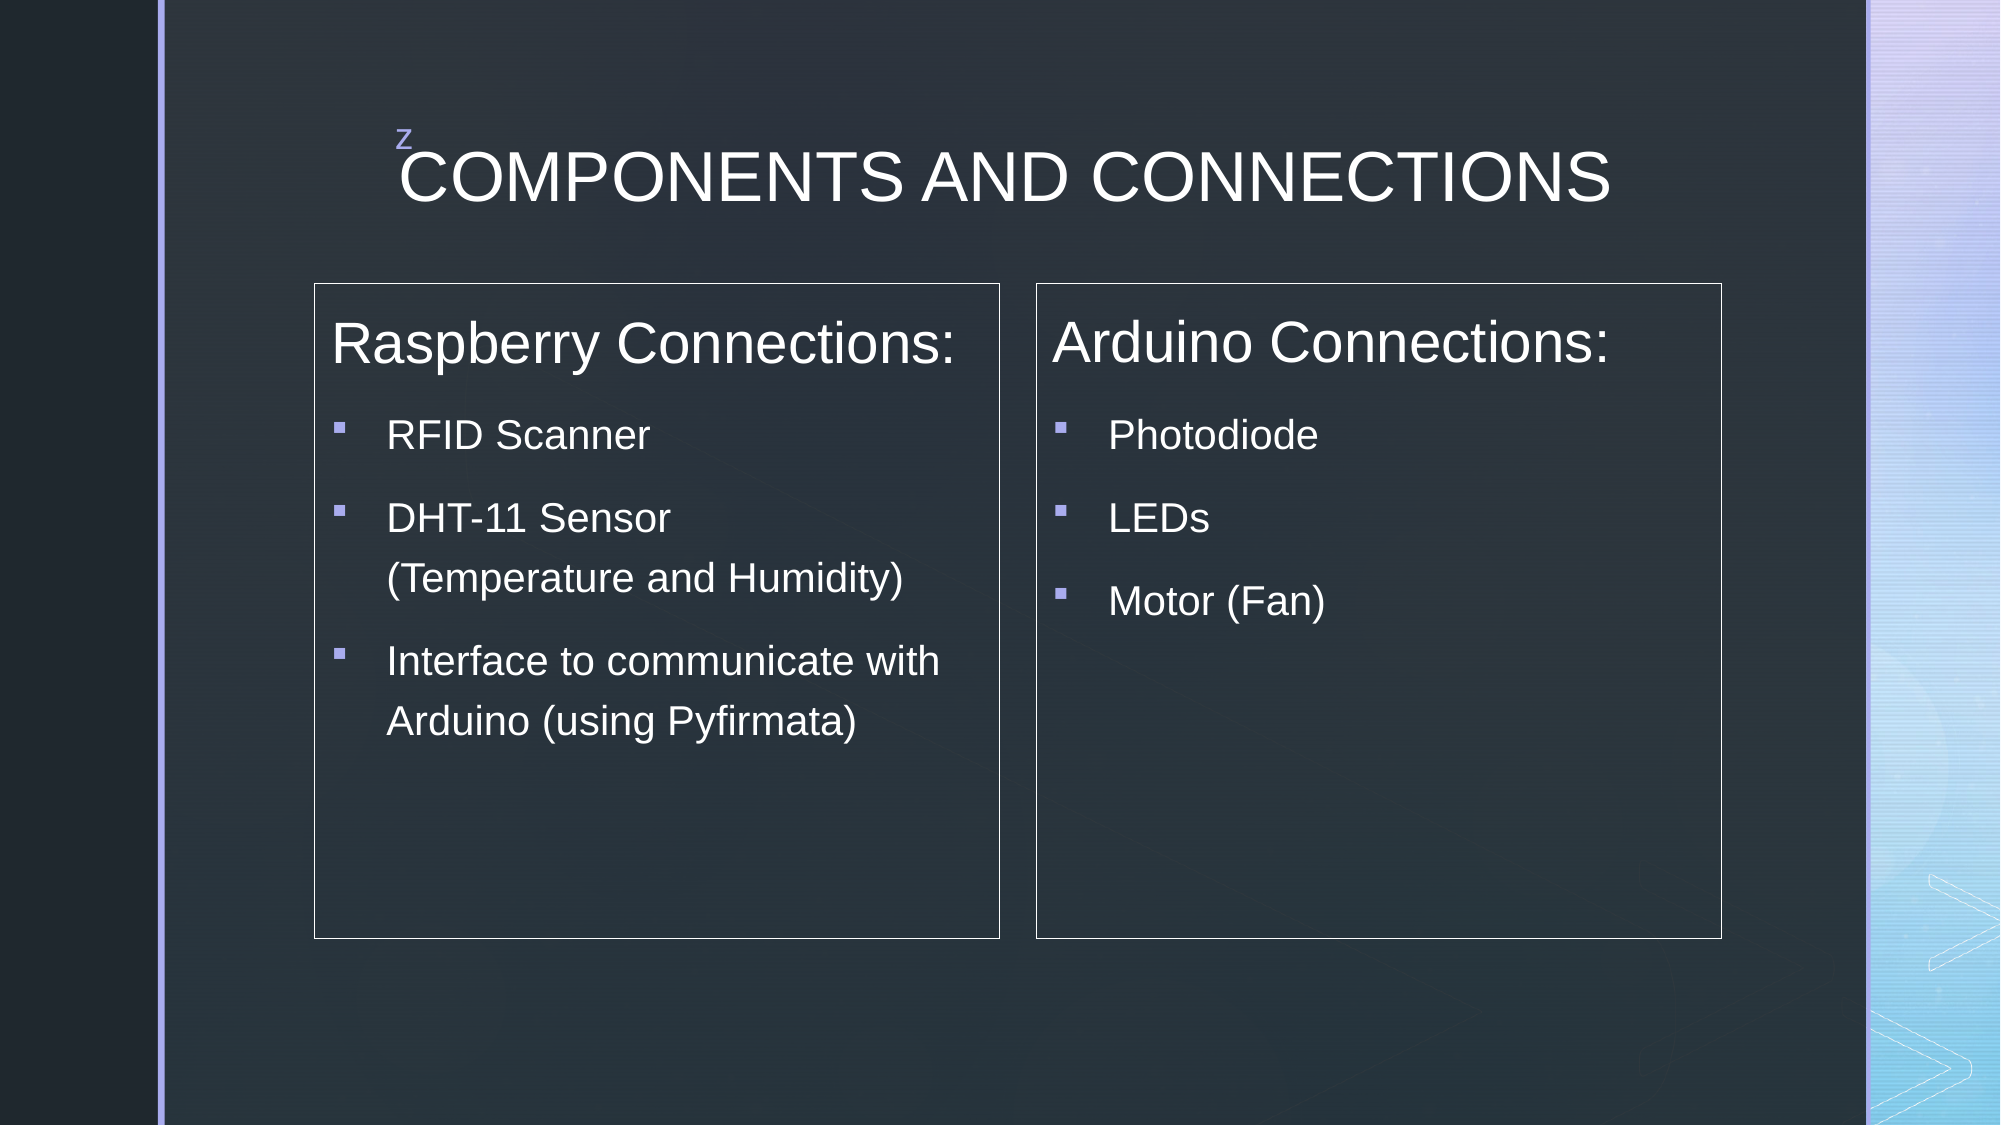

# COMPONENTS AND CONNECTIONS
Raspberry Connections:
RFID Scanner
DHT-11 Sensor
(Temperature and Humidity)
Interface to communicate with Arduino (using Pyfirmata)
Arduino Connections:
Photodiode
LEDs
Motor (Fan)